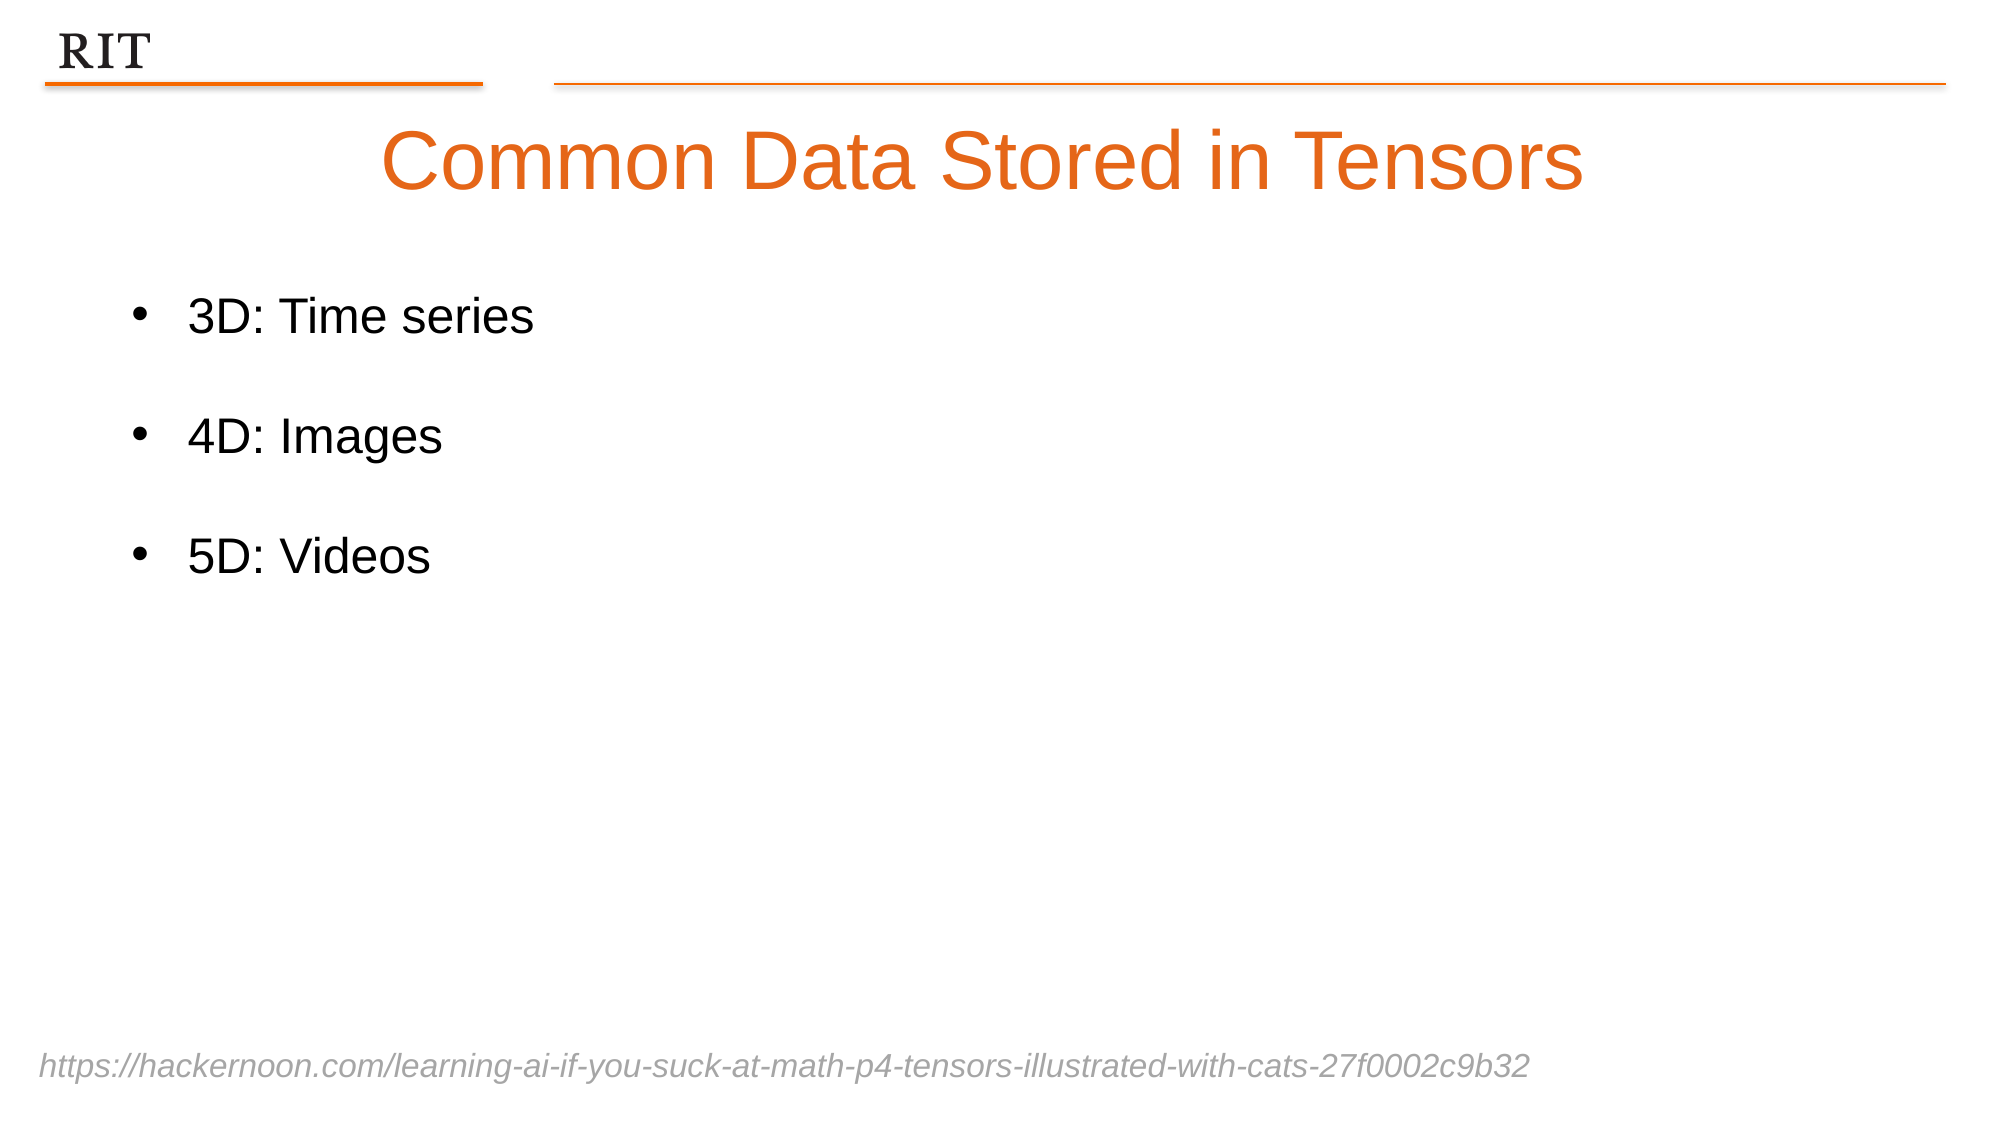

Common Data Stored in Tensors
3D: Time series

4D: Images

5D: Videos
https://hackernoon.com/learning-ai-if-you-suck-at-math-p4-tensors-illustrated-with-cats-27f0002c9b32